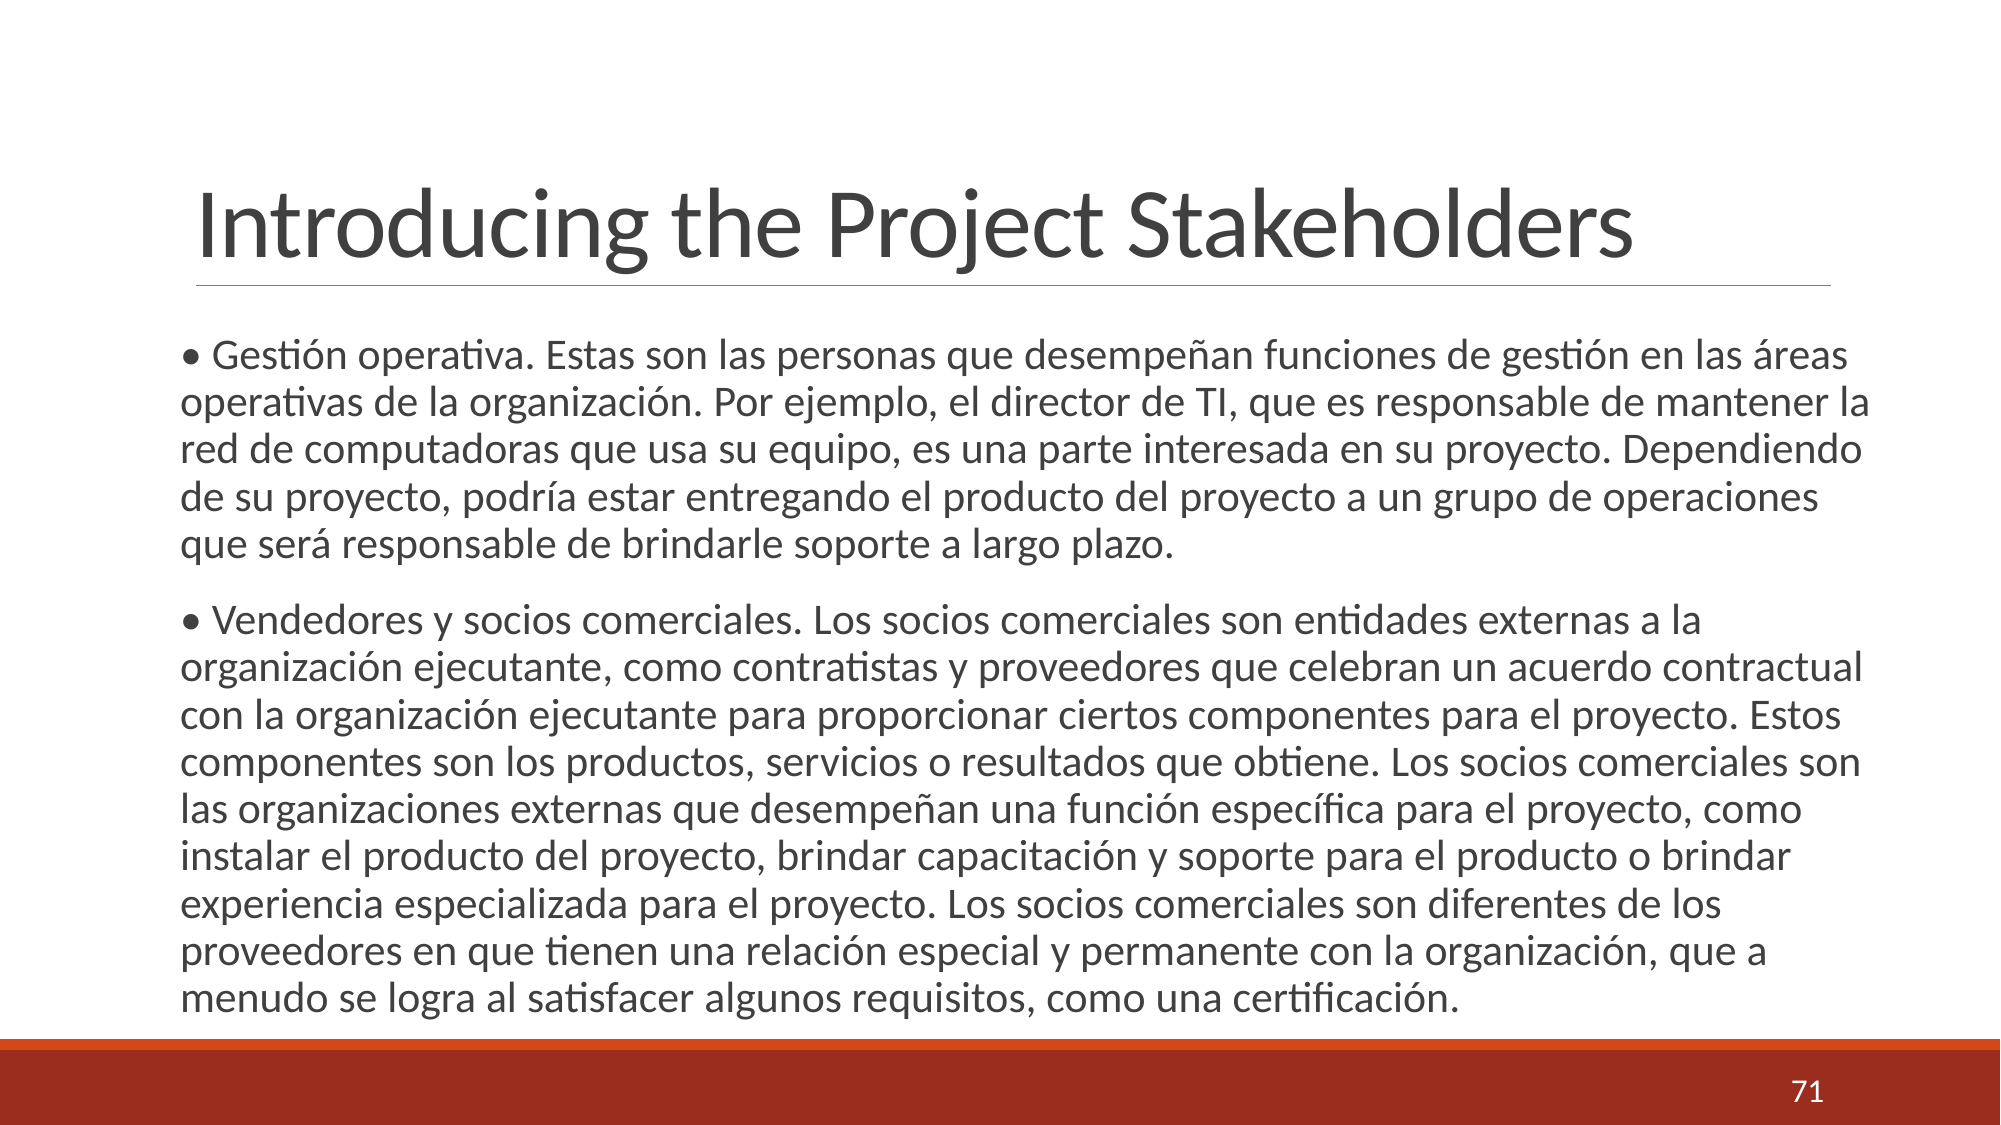

# Introducing the Project Stakeholders
• Gestión operativa. Estas son las personas que desempeñan funciones de gestión en las áreas operativas de la organización. Por ejemplo, el director de TI, que es responsable de mantener la red de computadoras que usa su equipo, es una parte interesada en su proyecto. Dependiendo de su proyecto, podría estar entregando el producto del proyecto a un grupo de operaciones que será responsable de brindarle soporte a largo plazo.
• Vendedores y socios comerciales. Los socios comerciales son entidades externas a la organización ejecutante, como contratistas y proveedores que celebran un acuerdo contractual con la organización ejecutante para proporcionar ciertos componentes para el proyecto. Estos componentes son los productos, servicios o resultados que obtiene. Los socios comerciales son las organizaciones externas que desempeñan una función específica para el proyecto, como instalar el producto del proyecto, brindar capacitación y soporte para el producto o brindar experiencia especializada para el proyecto. Los socios comerciales son diferentes de los proveedores en que tienen una relación especial y permanente con la organización, que a menudo se logra al satisfacer algunos requisitos, como una certificación.
71